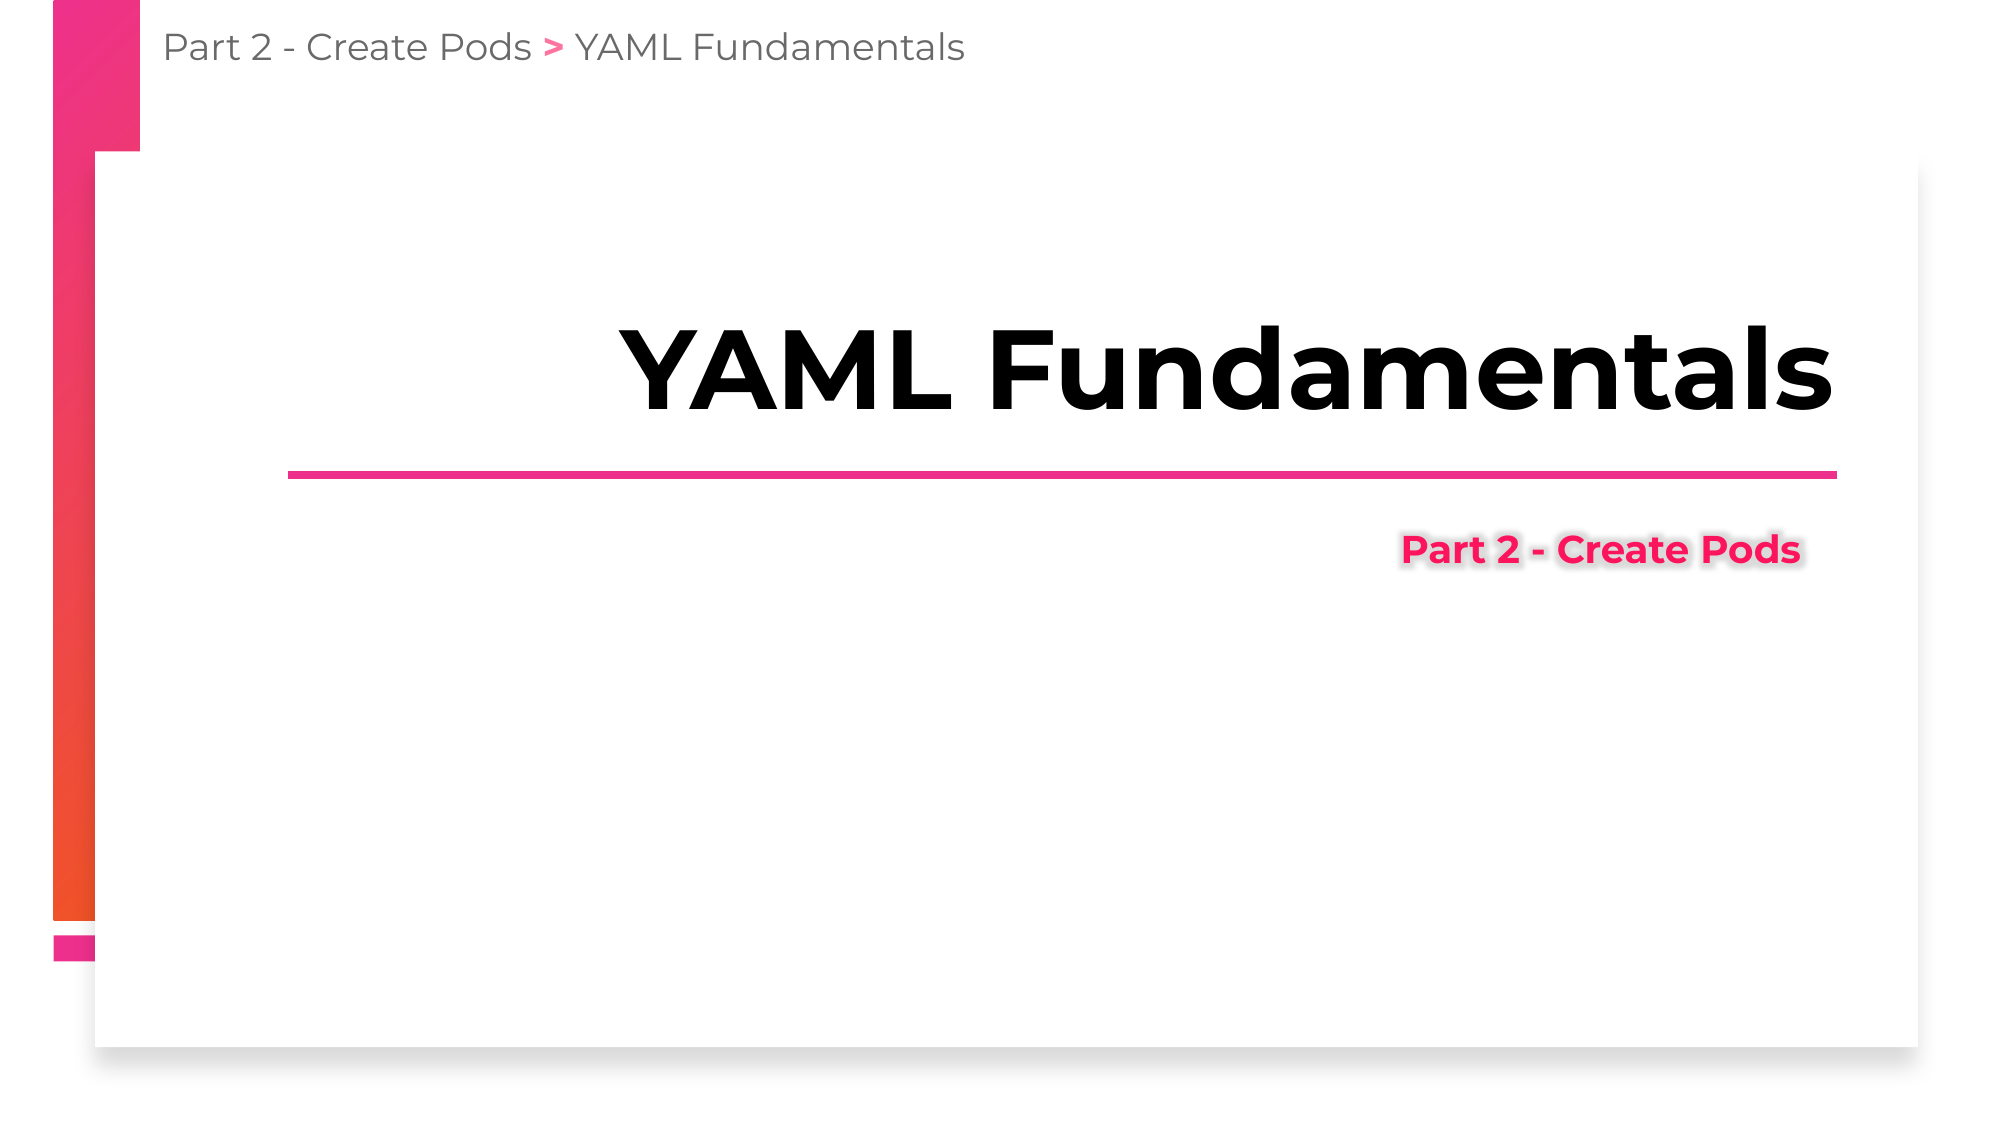

Part 2 - Create Pods > YAML Fundamentals

YAML Fundamentals

Part 2 - Create Pods